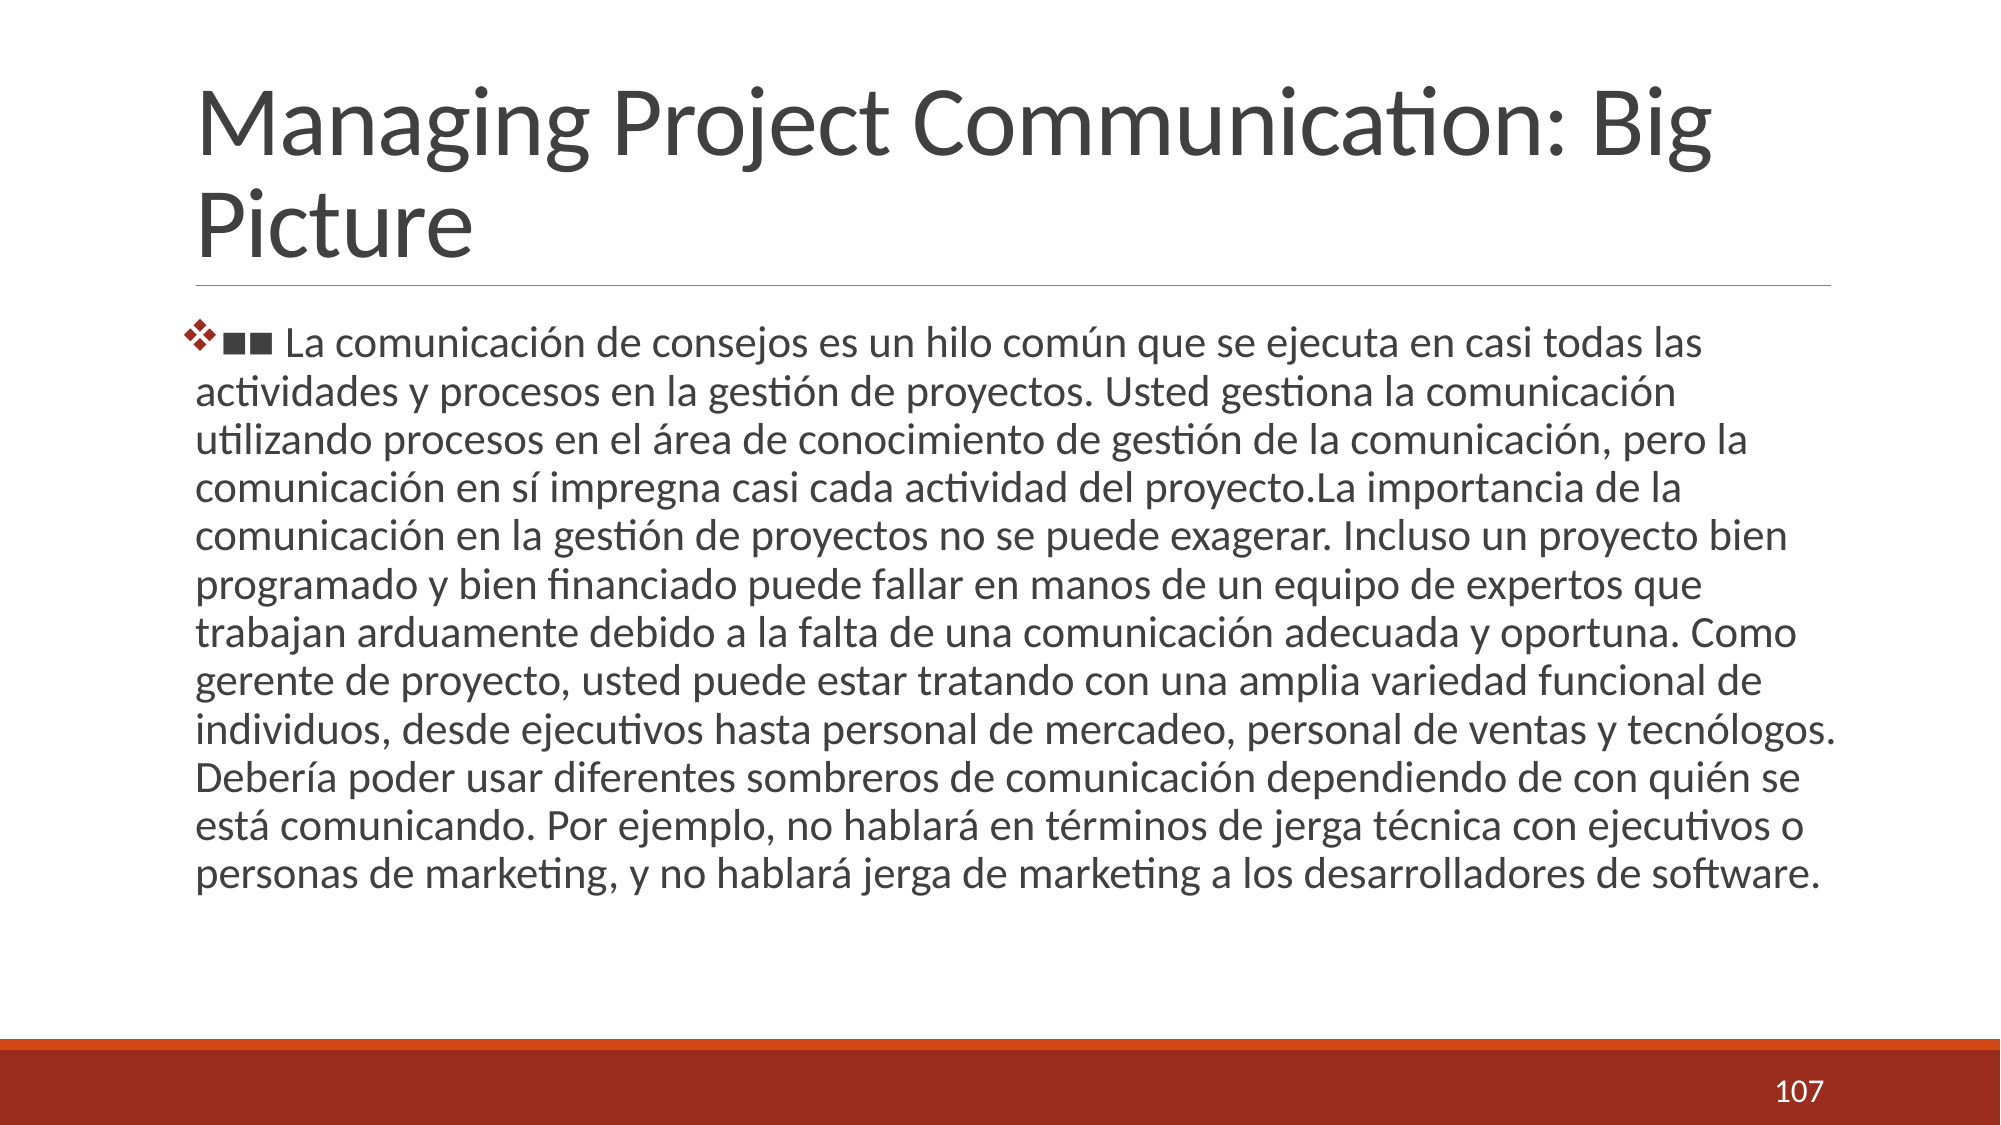

# Managing Project Communication: Big Picture
■■ La comunicación de consejos es un hilo común que se ejecuta en casi todas las actividades y procesos en la gestión de proyectos. Usted gestiona la comunicación utilizando procesos en el área de conocimiento de gestión de la comunicación, pero la comunicación en sí impregna casi cada actividad del proyecto.La importancia de la comunicación en la gestión de proyectos no se puede exagerar. Incluso un proyecto bien programado y bien financiado puede fallar en manos de un equipo de expertos que trabajan arduamente debido a la falta de una comunicación adecuada y oportuna. Como gerente de proyecto, usted puede estar tratando con una amplia variedad funcional de individuos, desde ejecutivos hasta personal de mercadeo, personal de ventas y tecnólogos. Debería poder usar diferentes sombreros de comunicación dependiendo de con quién se está comunicando. Por ejemplo, no hablará en términos de jerga técnica con ejecutivos o personas de marketing, y no hablará jerga de marketing a los desarrolladores de software.
107